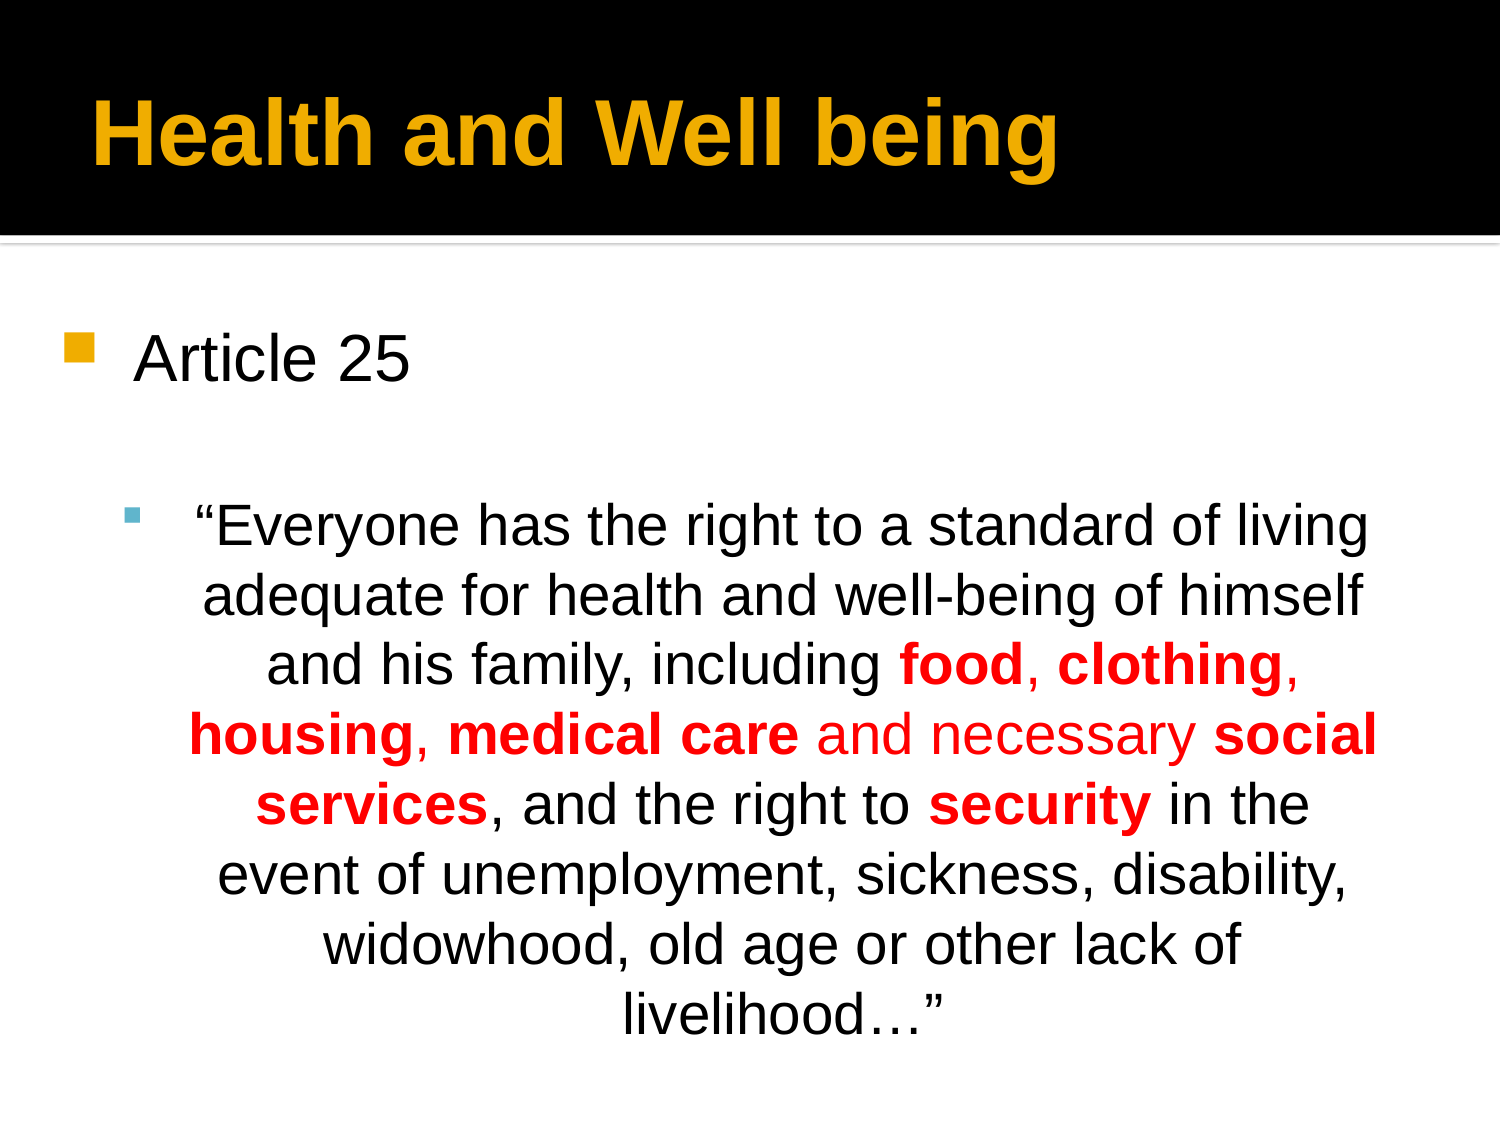

# Health and Well being

Article 25

“Everyone has the right to a standard of living adequate for health and well-being of himself and his family, including food, clothing, housing, medical care and necessary social services, and the right to security in the event of unemployment, sickness, disability, widowhood, old age or other lack of livelihood…”